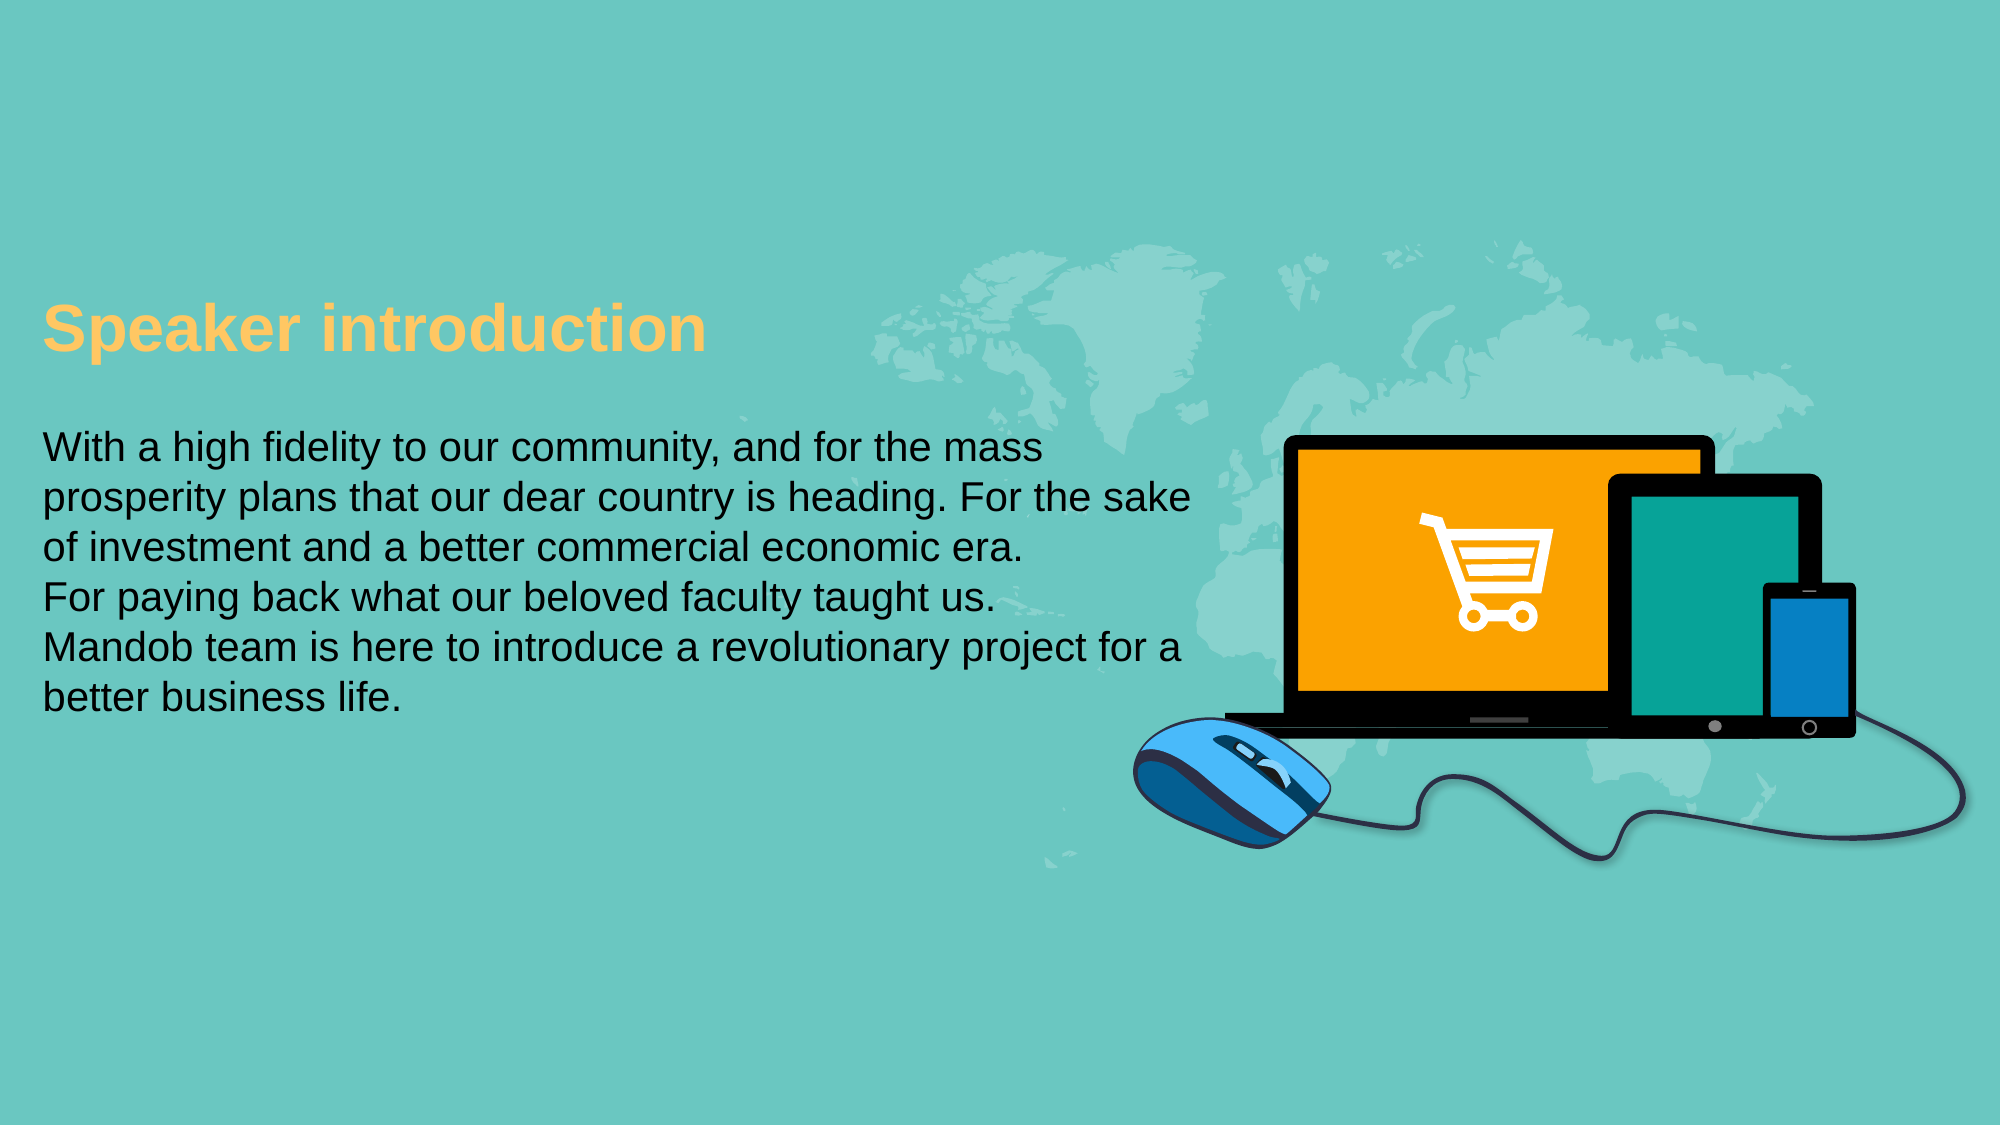

Speaker introduction
With a high fidelity to our community, and for the mass prosperity plans that our dear country is heading. For the sake of investment and a better commercial economic era.
For paying back what our beloved faculty taught us.
Mandob team is here to introduce a revolutionary project for a better business life.